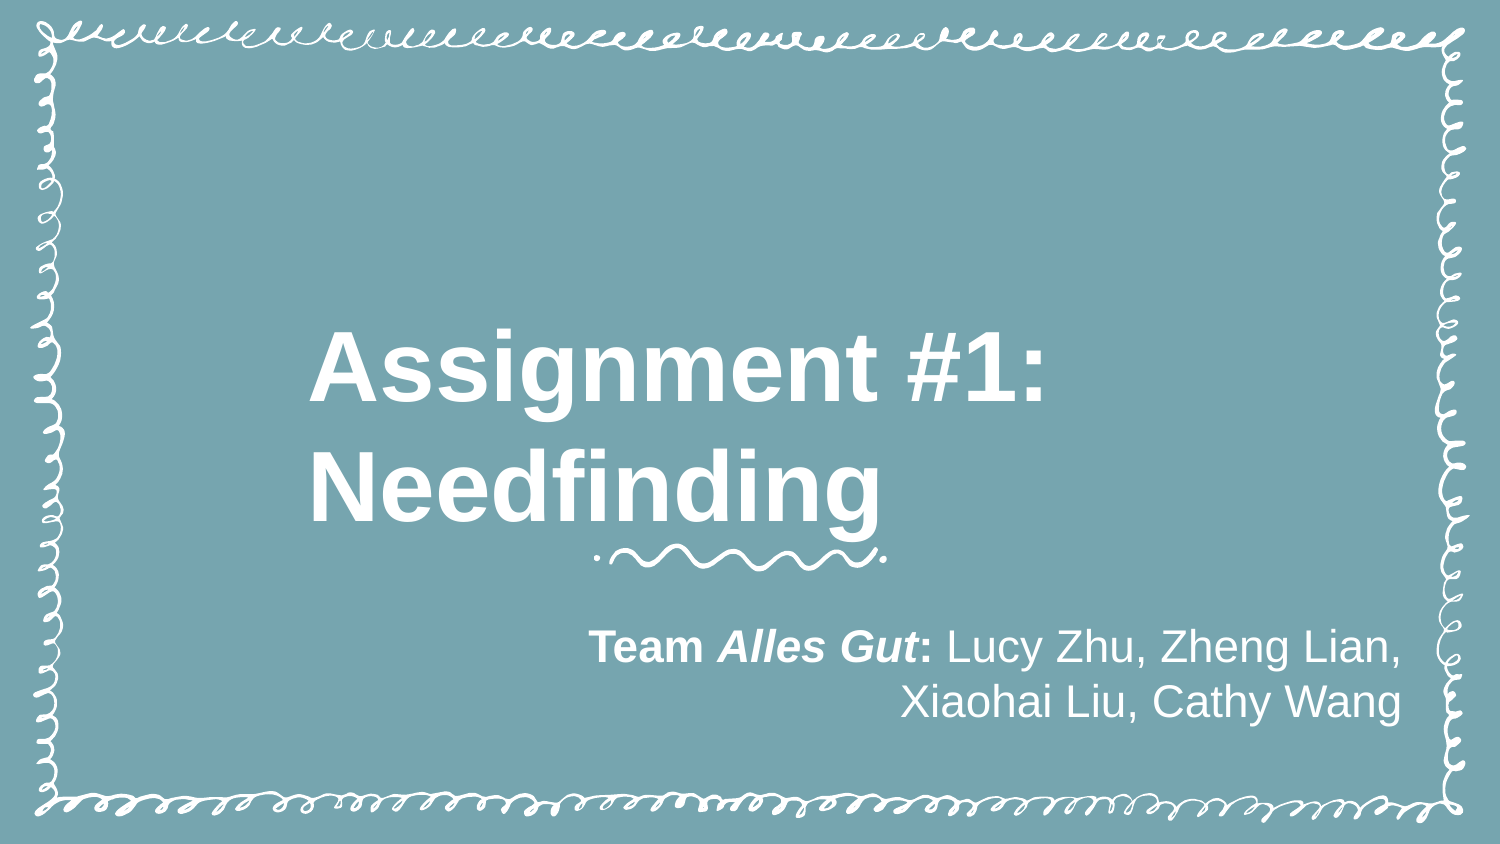

# Assignment #1: Needfinding
Team Alles Gut: Lucy Zhu, Zheng Lian, Xiaohai Liu, Cathy Wang